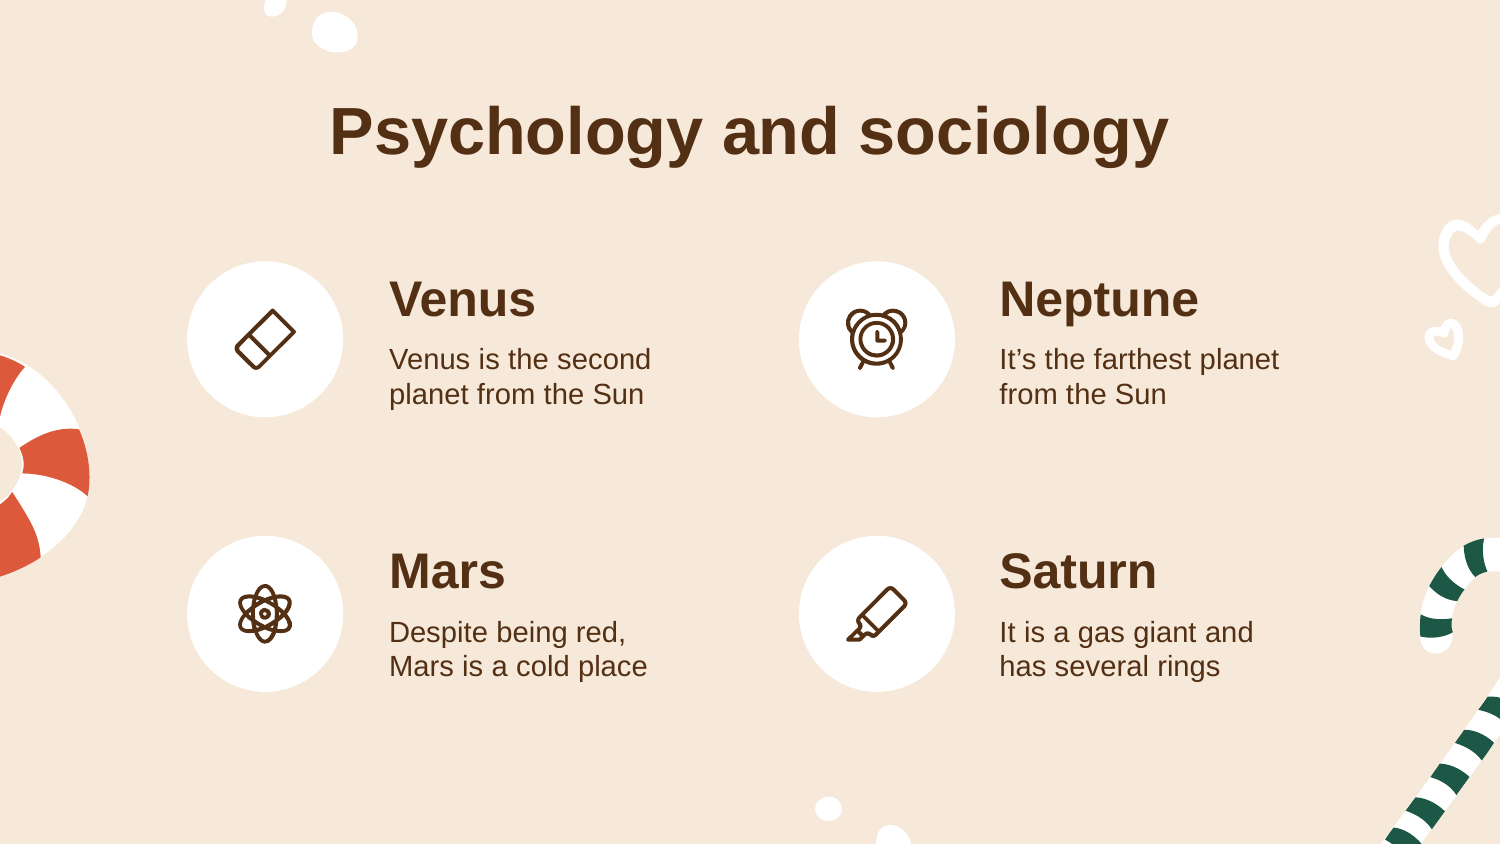

# Psychology and sociology
Venus
Neptune

Venus is the second planet from the Sun
It’s the farthest planet from the Sun
Mars
Saturn

Despite being red, Mars is a cold place
It is a gas giant and has several rings